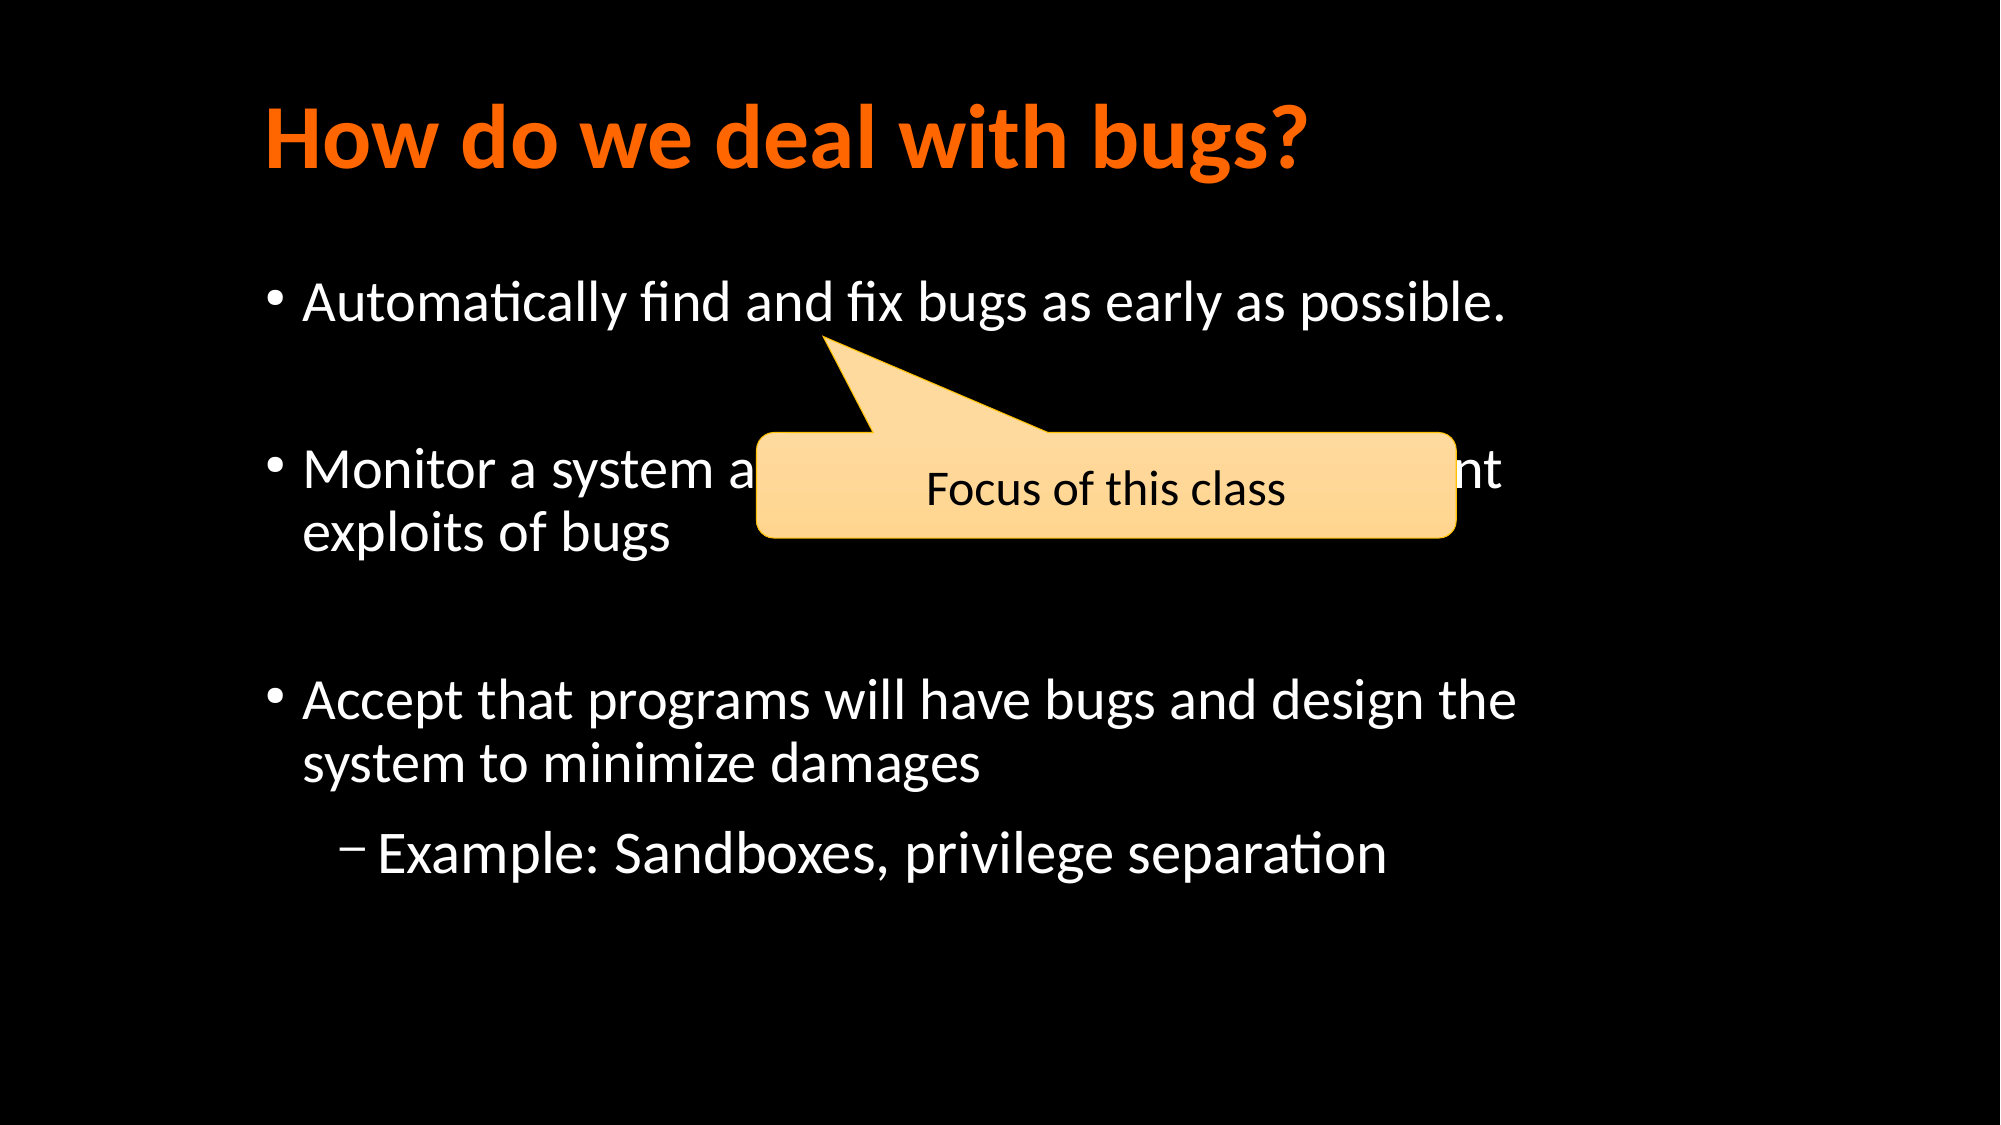

How do we deal with bugs?
Automatically find and fix bugs as early as possible.

Monitor a system at runtime to detect and prevent exploits of bugs

Accept that programs will have bugs and design the system to minimize damages
Example: Sandboxes, privilege separation
Focus of this class